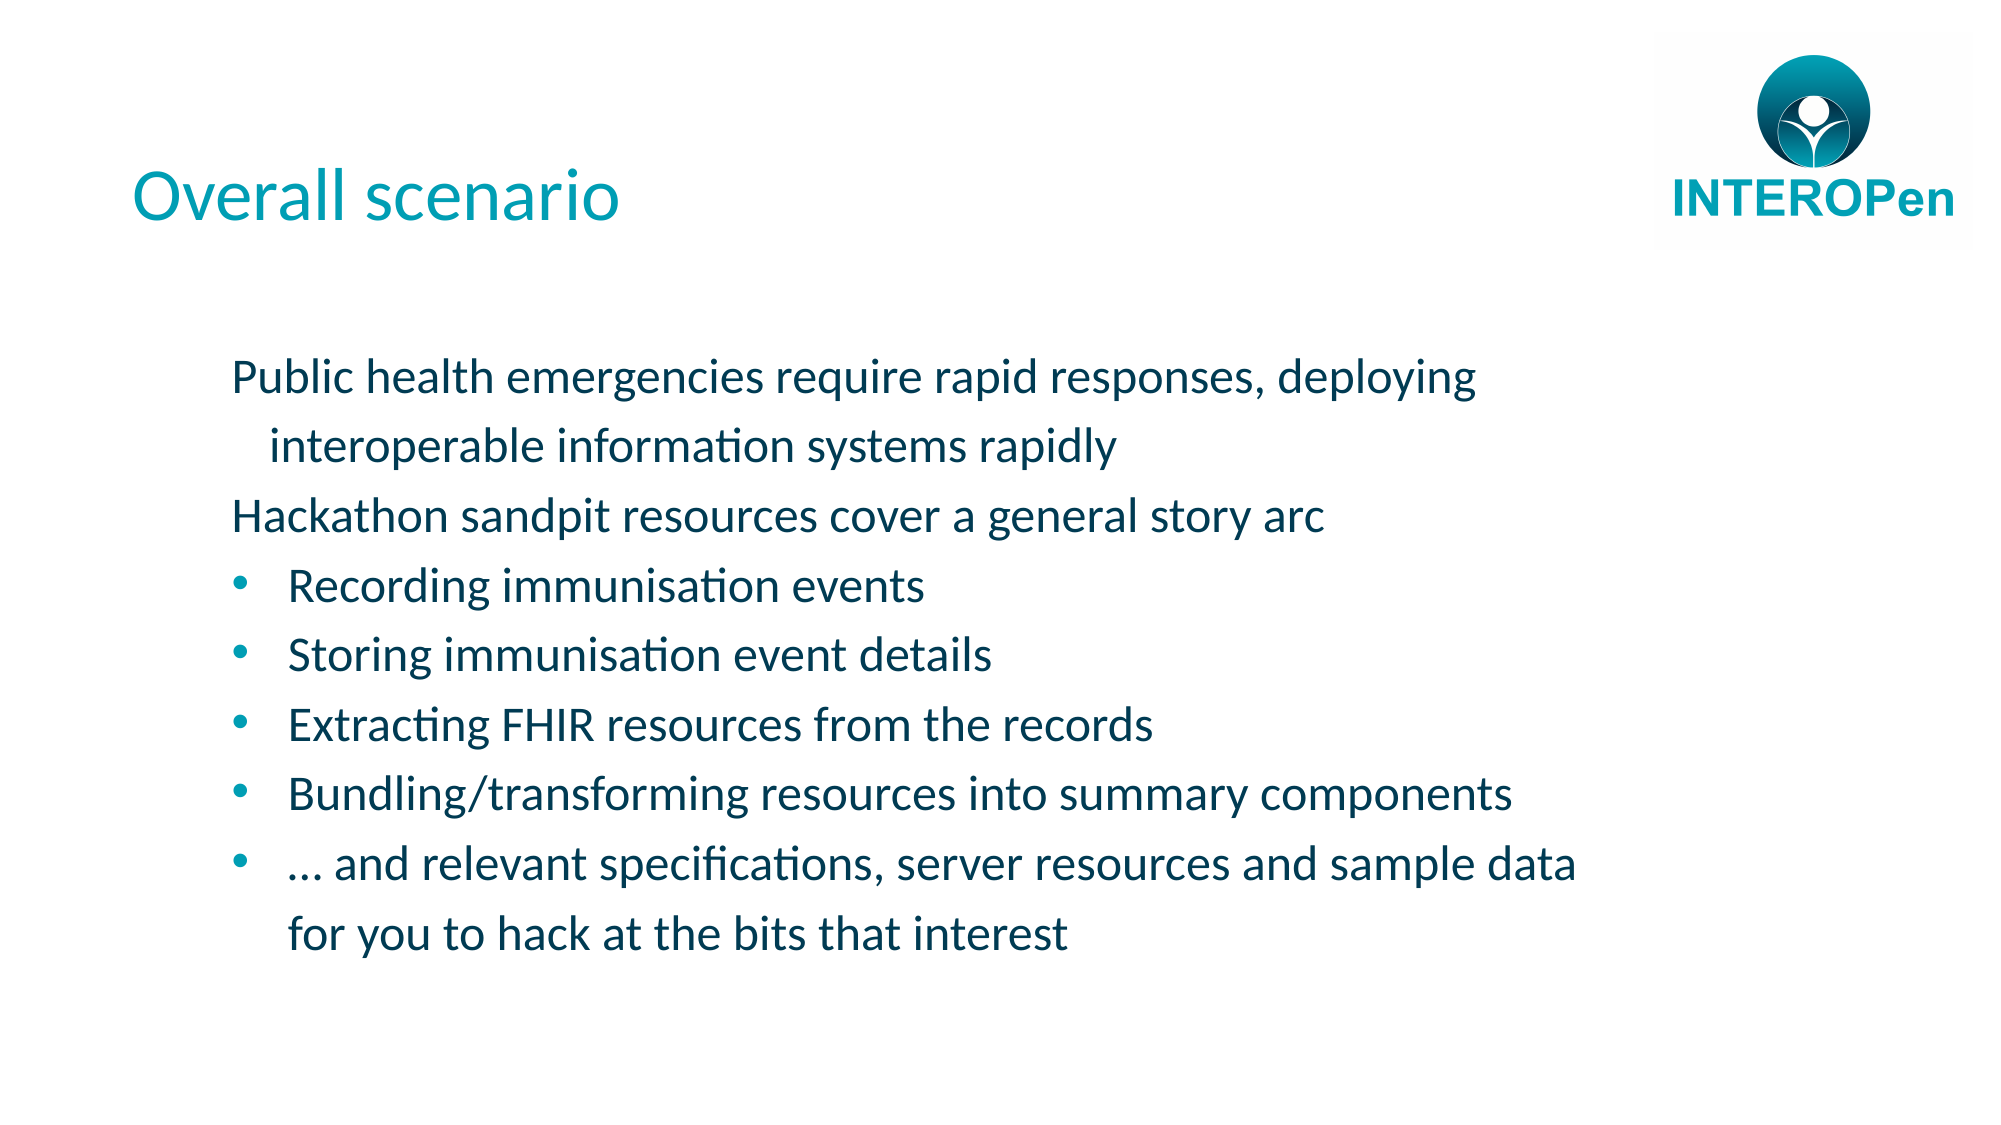

# Overall scenario
Public health emergencies require rapid responses, deploying interoperable information systems rapidly
Hackathon sandpit resources cover a general story arc
Recording immunisation events
Storing immunisation event details
Extracting FHIR resources from the records
Bundling/transforming resources into summary components
… and relevant specifications, server resources and sample data for you to hack at the bits that interest